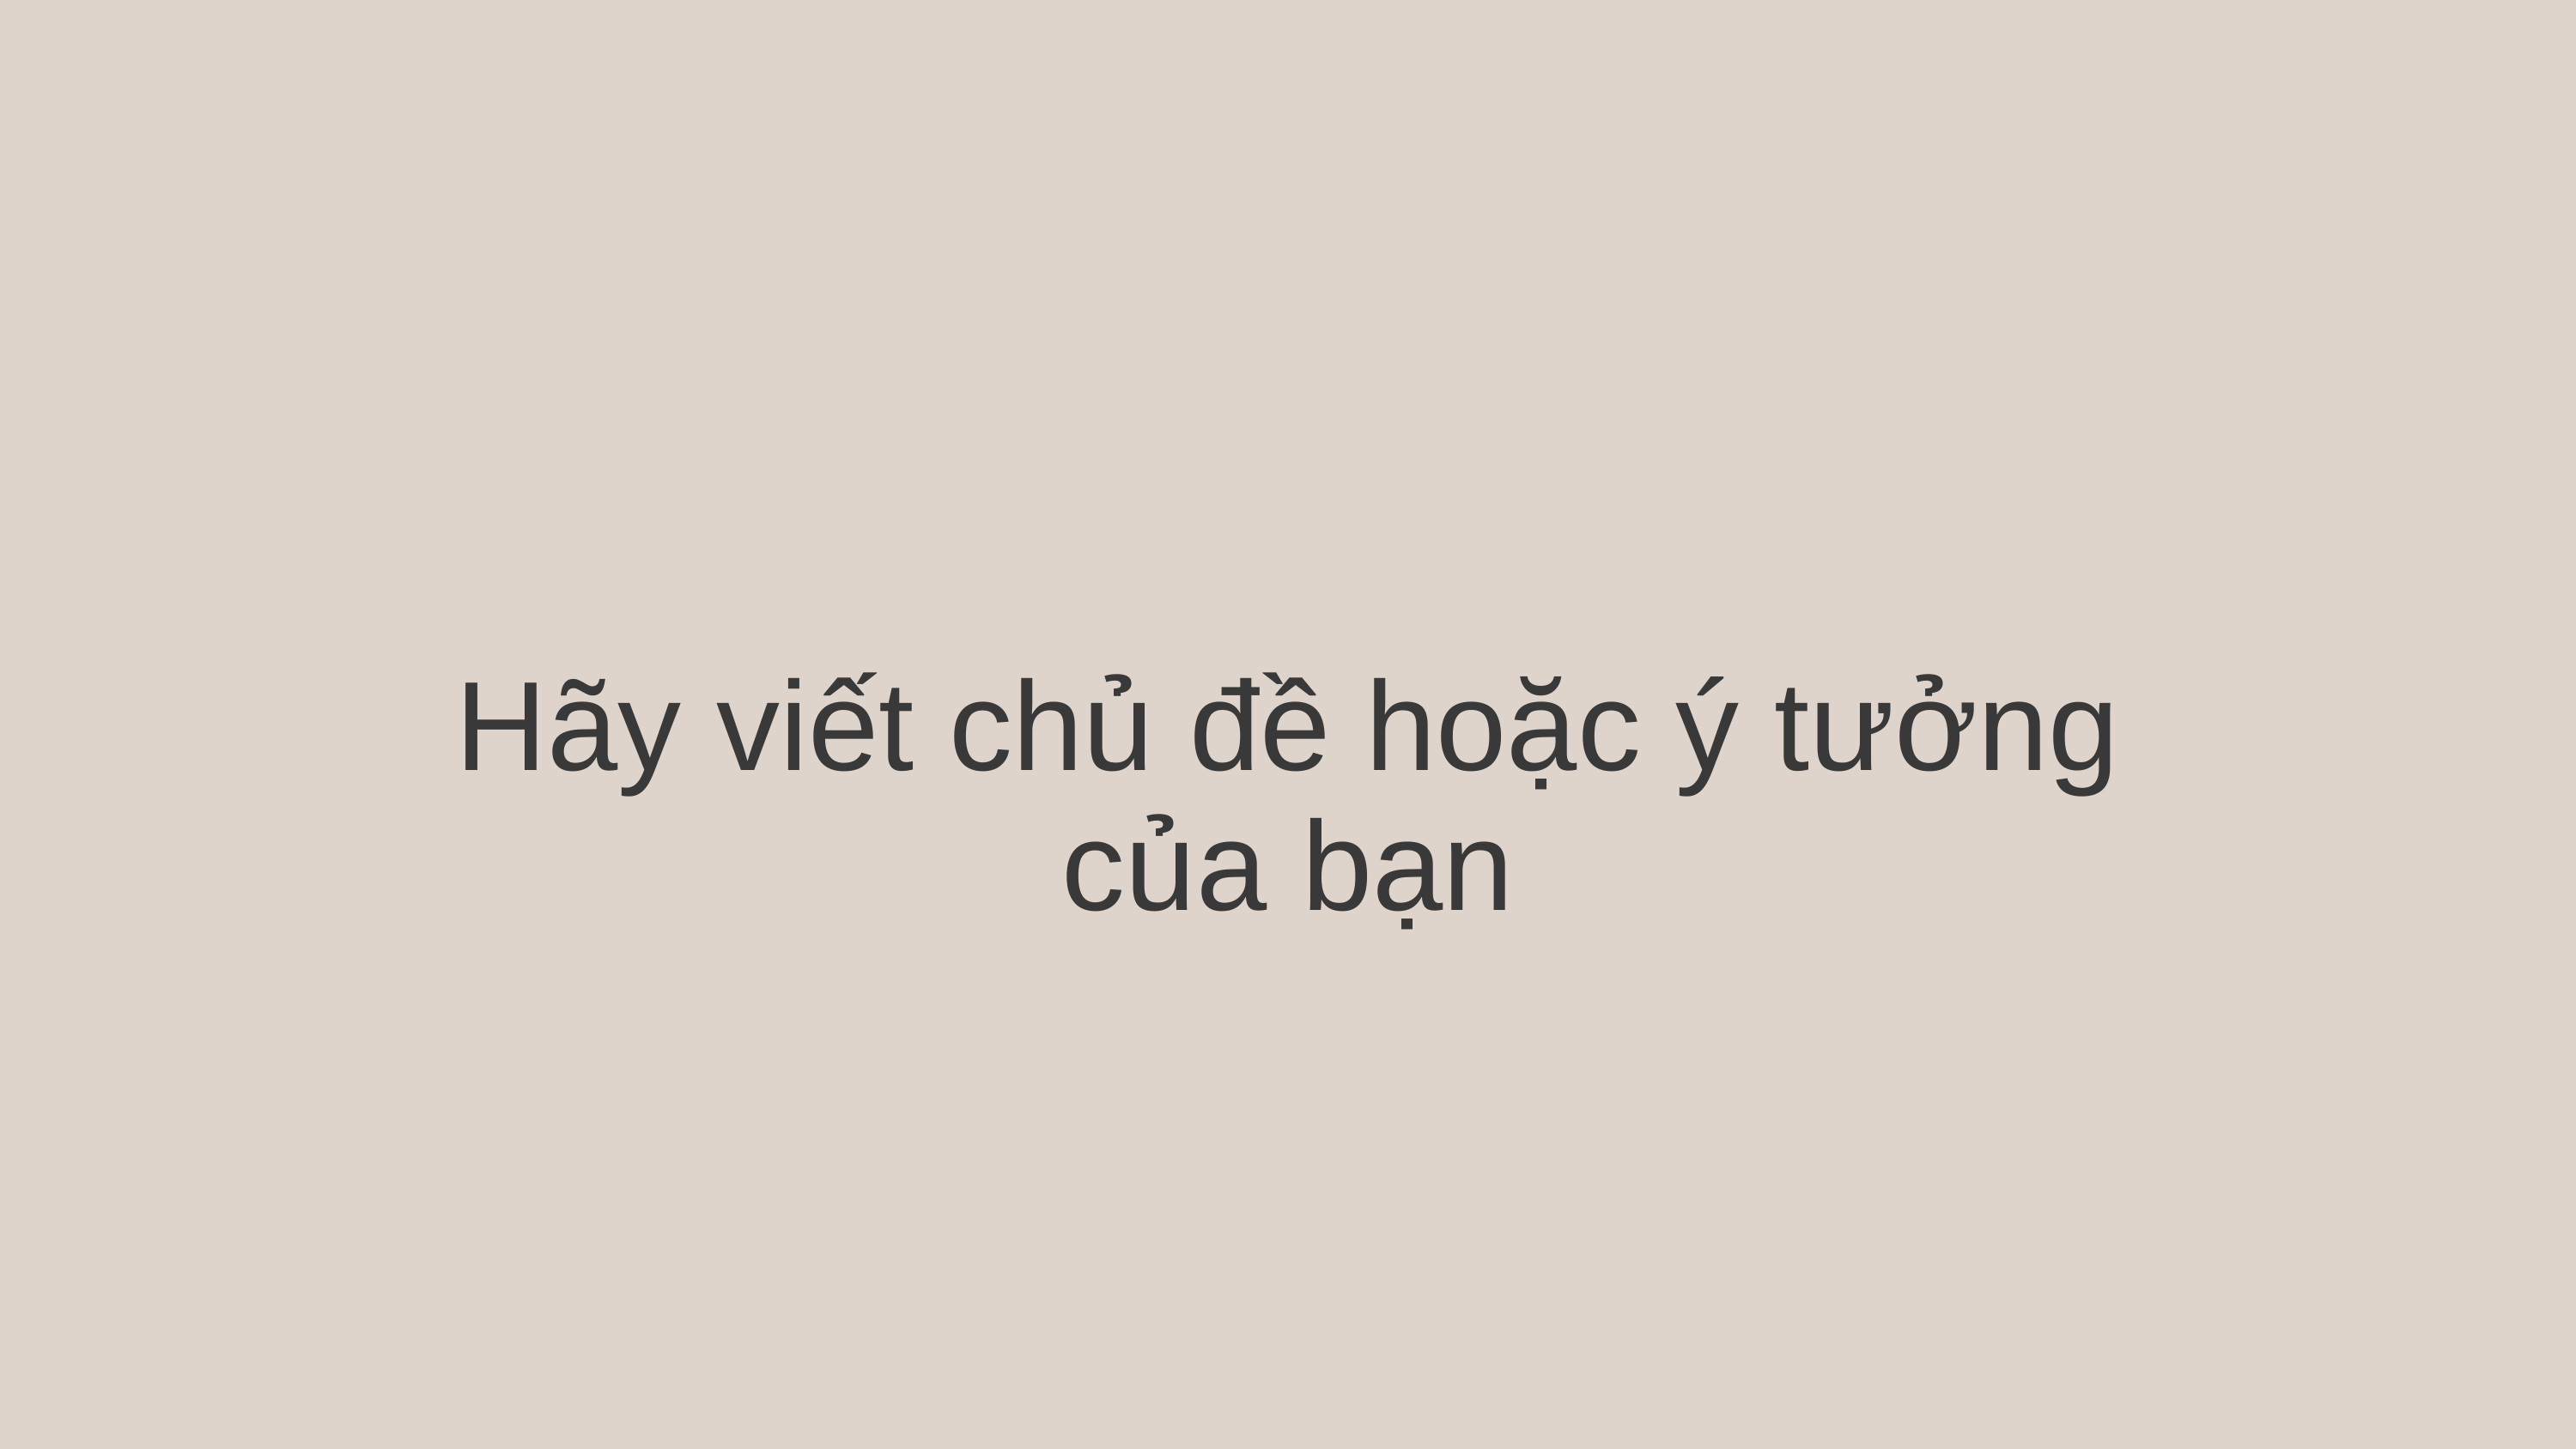

Hãy viết chủ đề hoặc ý tưởng của bạn